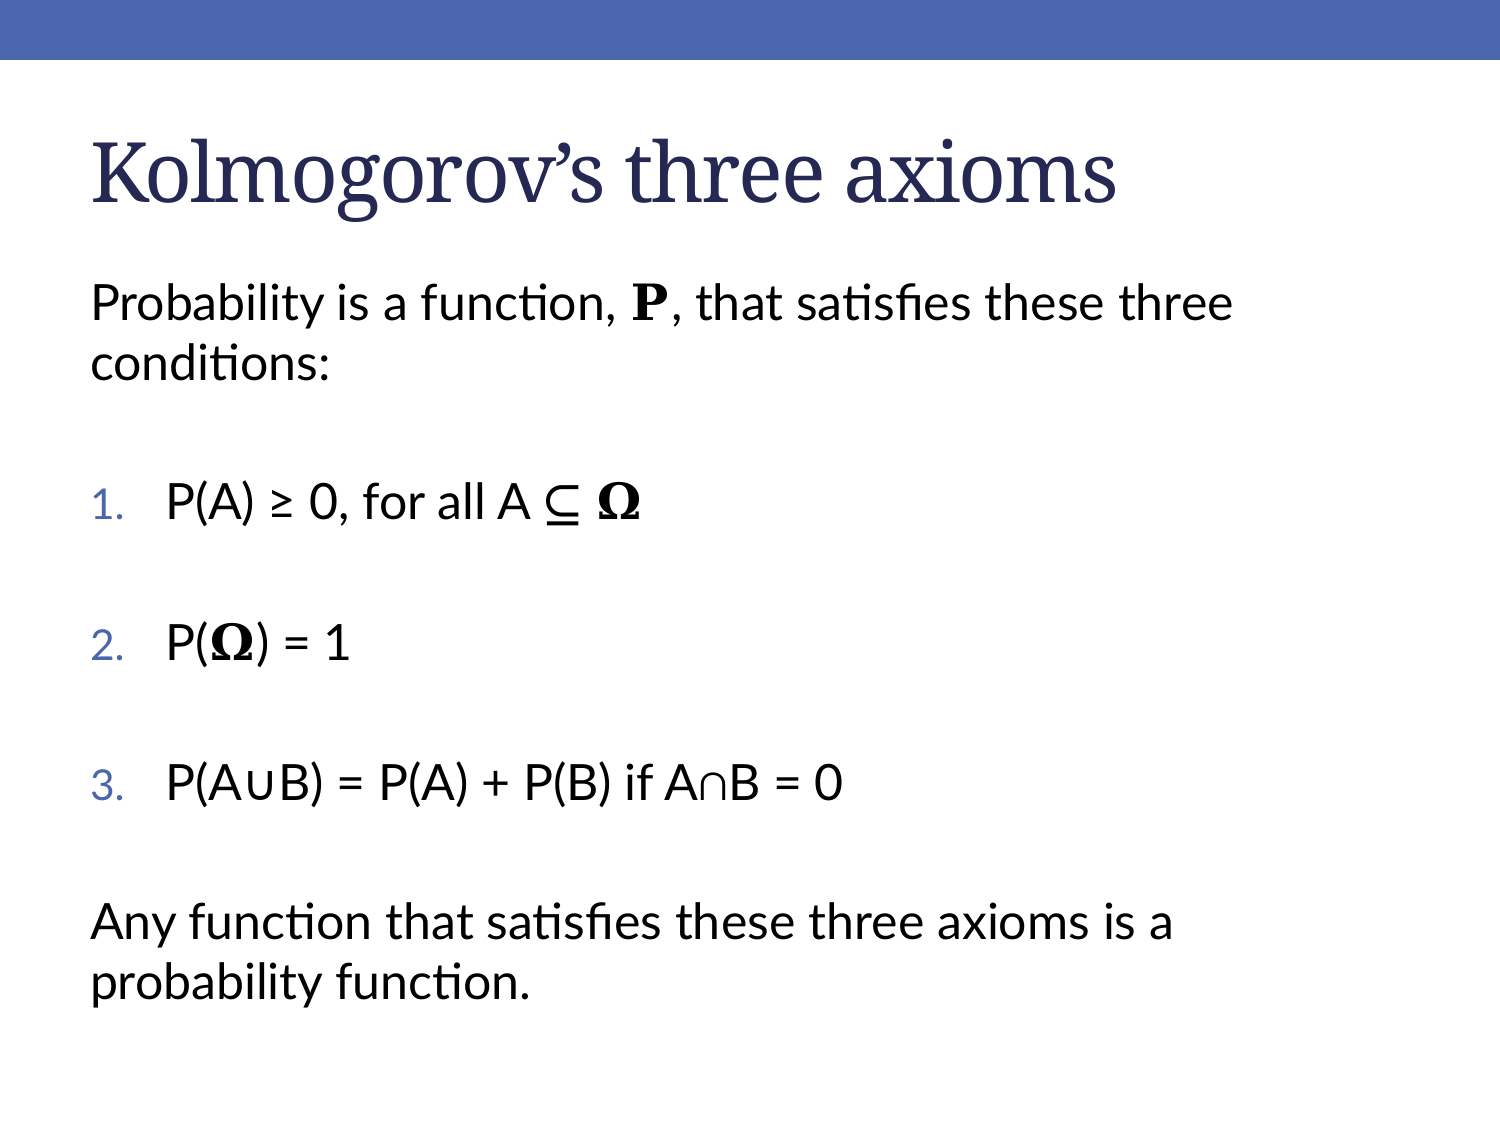

# Kolmogorov’s three axioms
Probability is a function, 𝐏, that satisfies these three conditions:

P(A) ≥ 0, for all A ⊆ 𝛀

P(𝛀) = 1

P(A∪B) = P(A) + P(B) if A∩B = 0

Any function that satisfies these three axioms is a probability function.